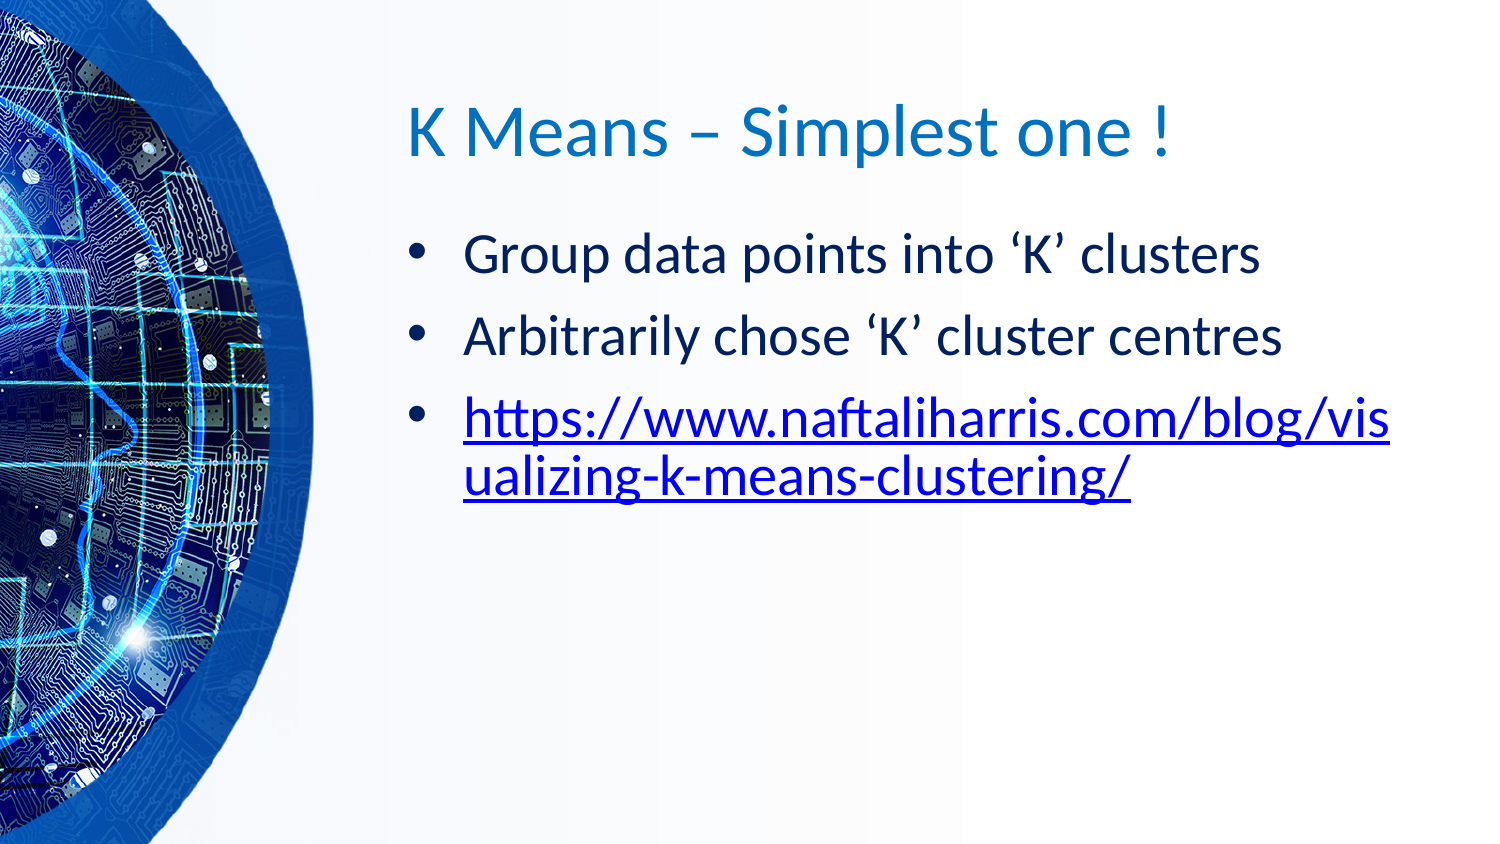

# K Means – Simplest one !
Group data points into ‘K’ clusters
Arbitrarily chose ‘K’ cluster centres
https://www.naftaliharris.com/blog/visualizing-k-means-clustering/